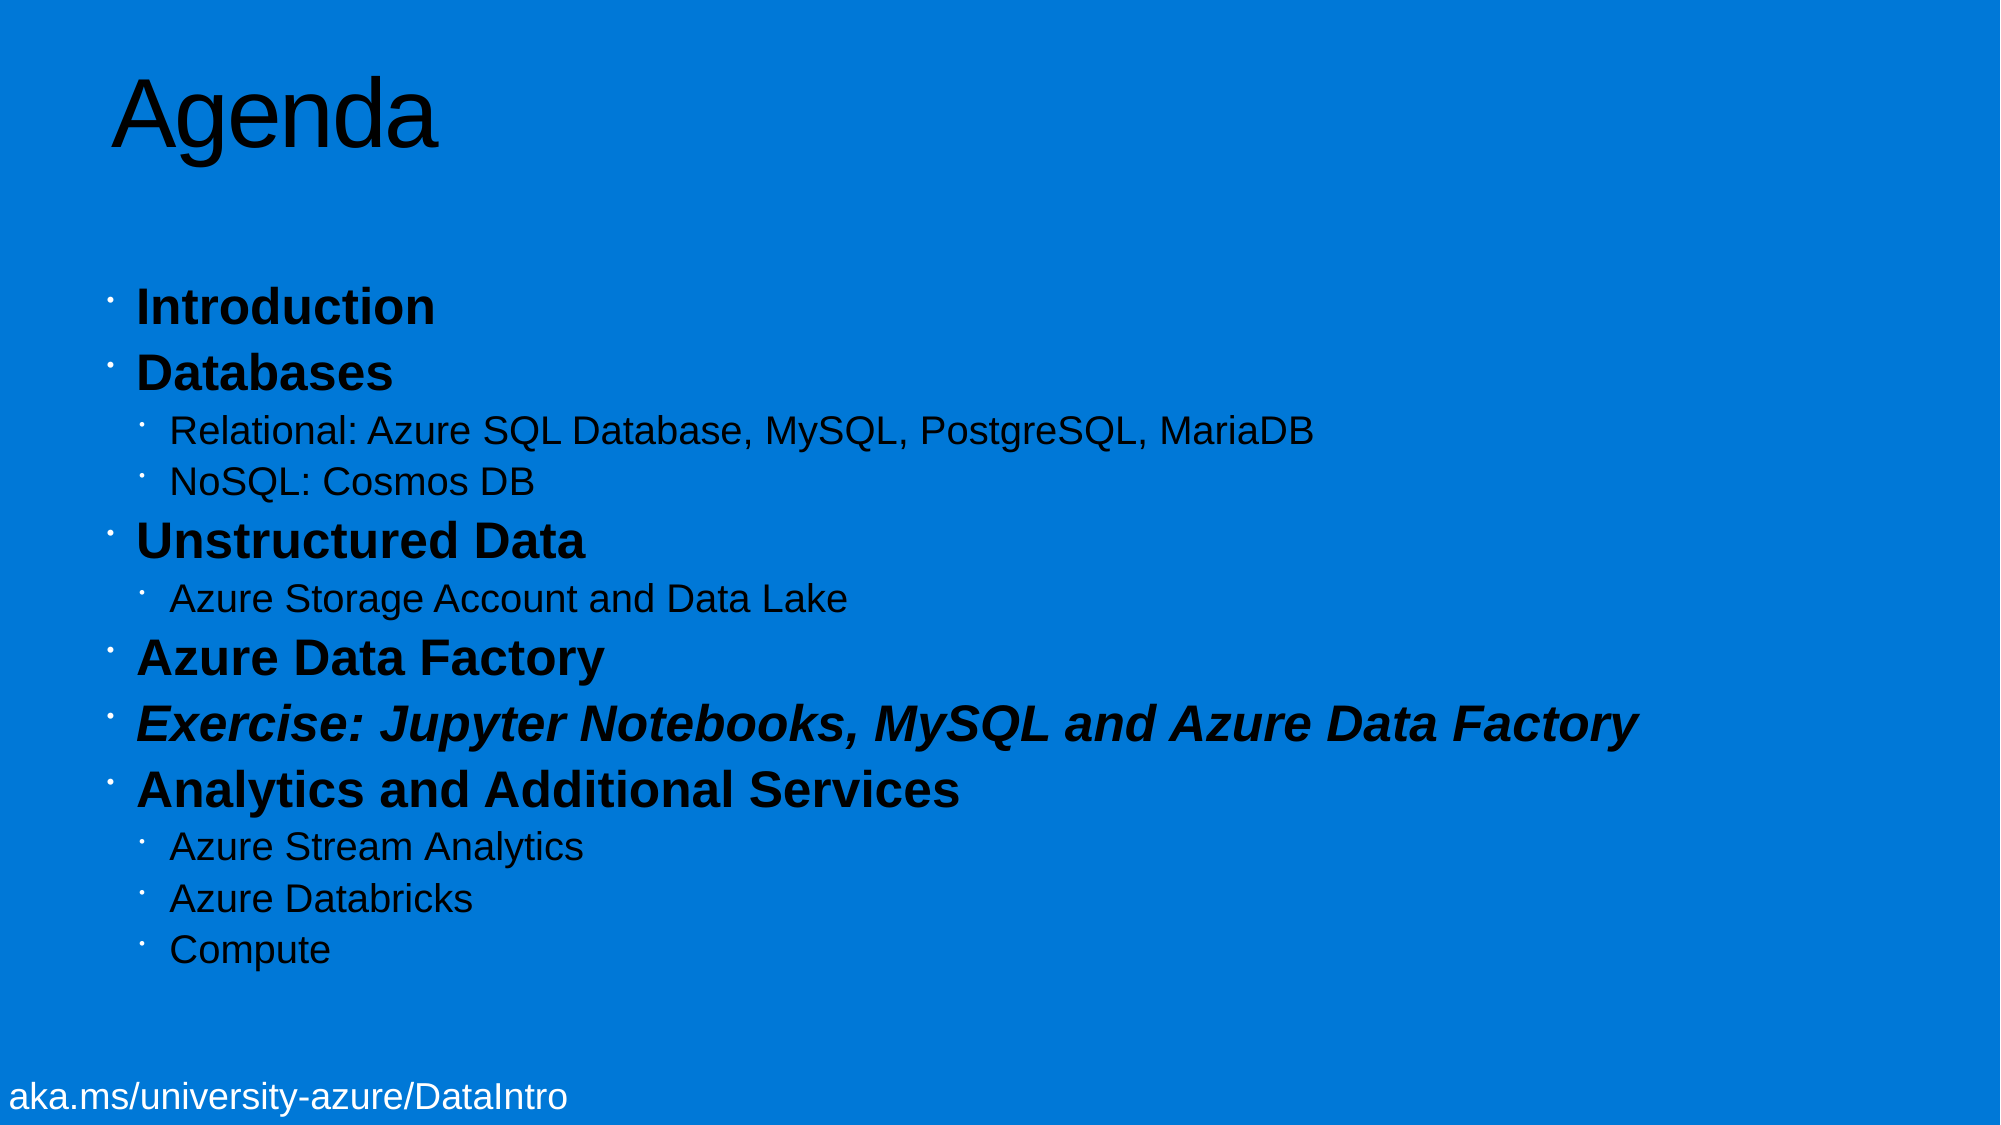

Agenda
Introduction
Databases
Relational: Azure SQL Database, MySQL, PostgreSQL, MariaDB
NoSQL: Cosmos DB
Unstructured Data
Azure Storage Account and Data Lake
Azure Data Factory
Exercise: Jupyter Notebooks, MySQL and Azure Data Factory
Analytics and Additional Services
Azure Stream Analytics
Azure Databricks
Compute

aka.ms/university-azure/DataIntro​